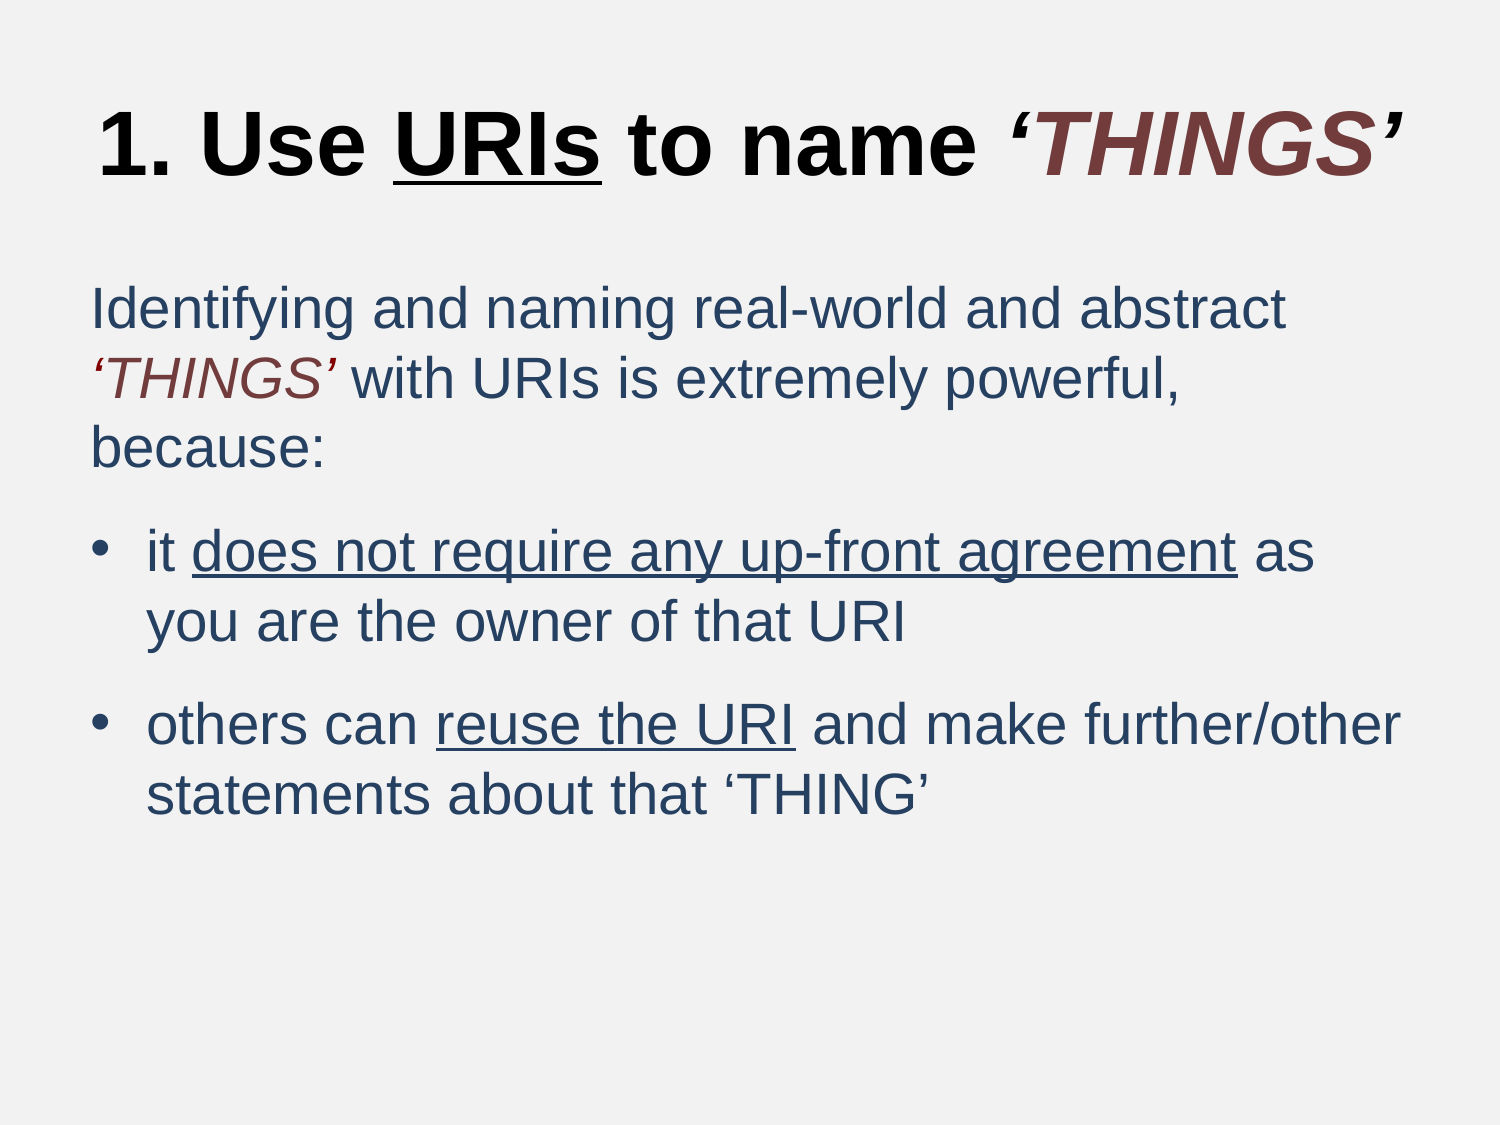

# 1. Use URIs to name ‘THINGS’
Identifying and naming real-world and abstract ‘THINGS’ with URIs is extremely powerful, because:
it does not require any up-front agreement as you are the owner of that URI
others can reuse the URI and make further/other statements about that ‘THING’